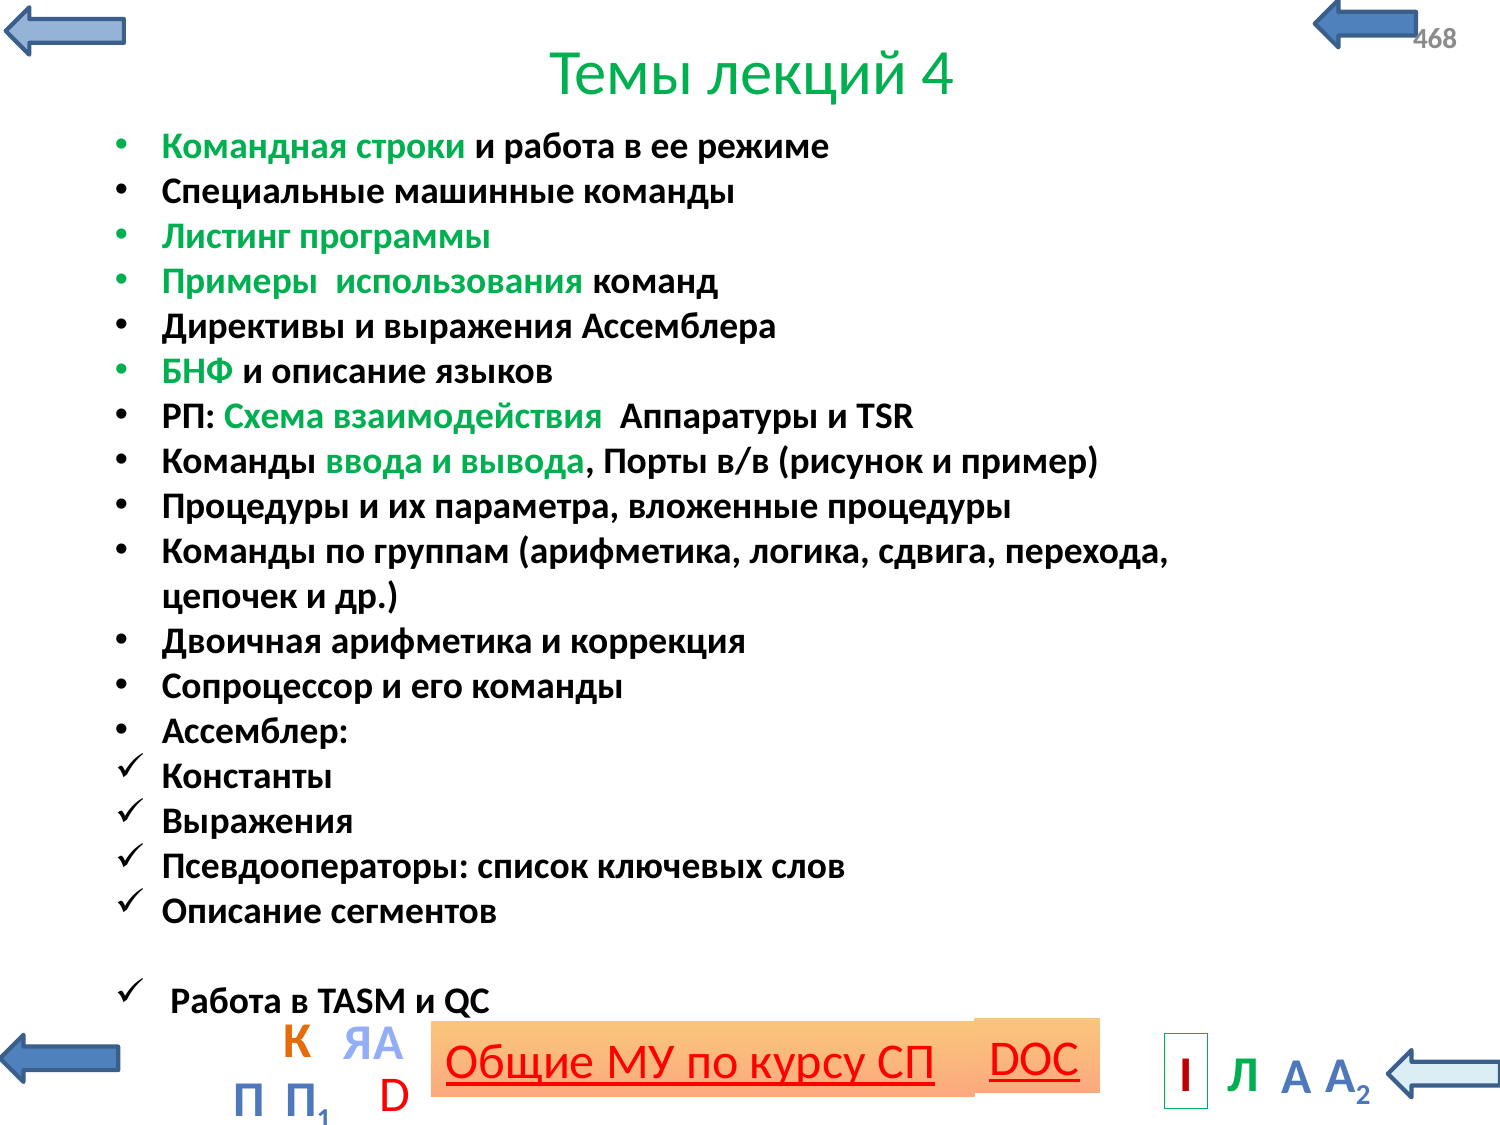

468
# Темы лекций 4
Командная строки и работа в ее режиме
Специальные машинные команды
Листинг программы
Примеры  использования команд
Директивы и выражения Ассемблера
БНФ и описание языков
РП: Схема взаимодействия  Аппаратуры и TSR
Команды ввода и вывода, Порты в/в (рисунок и пример)
Процедуры и их параметра, вложенные процедуры
Команды по группам (арифметика, логика, сдвига, перехода, цепочек и др.)
Двоичная арифметика и коррекция
Сопроцессор и его команды
Ассемблер:
Константы
Выражения
Псевдооператоры: список ключевых слов
Описание сегментов

 Работа в TASM и QC